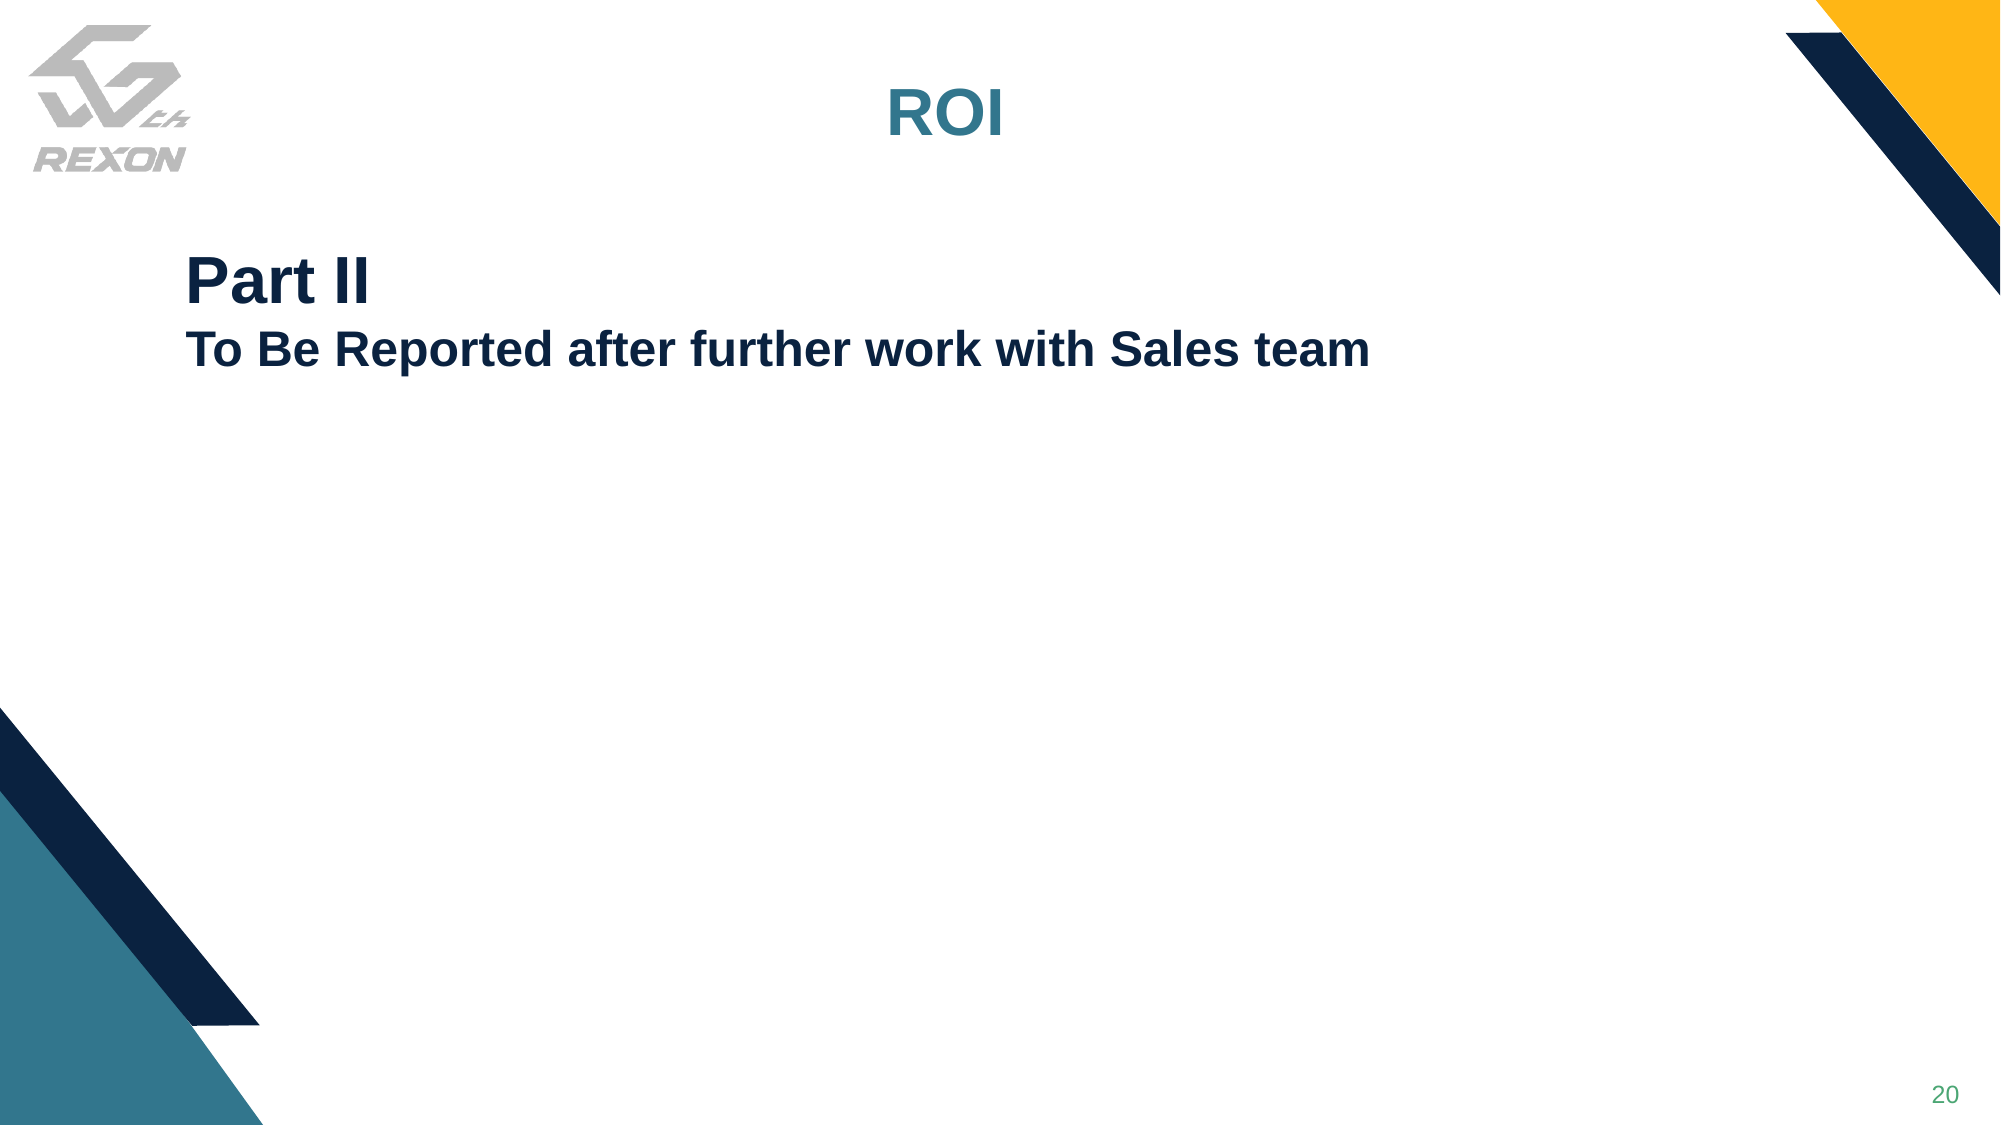

ROI
Part II
To Be Reported after further work with Sales team
20